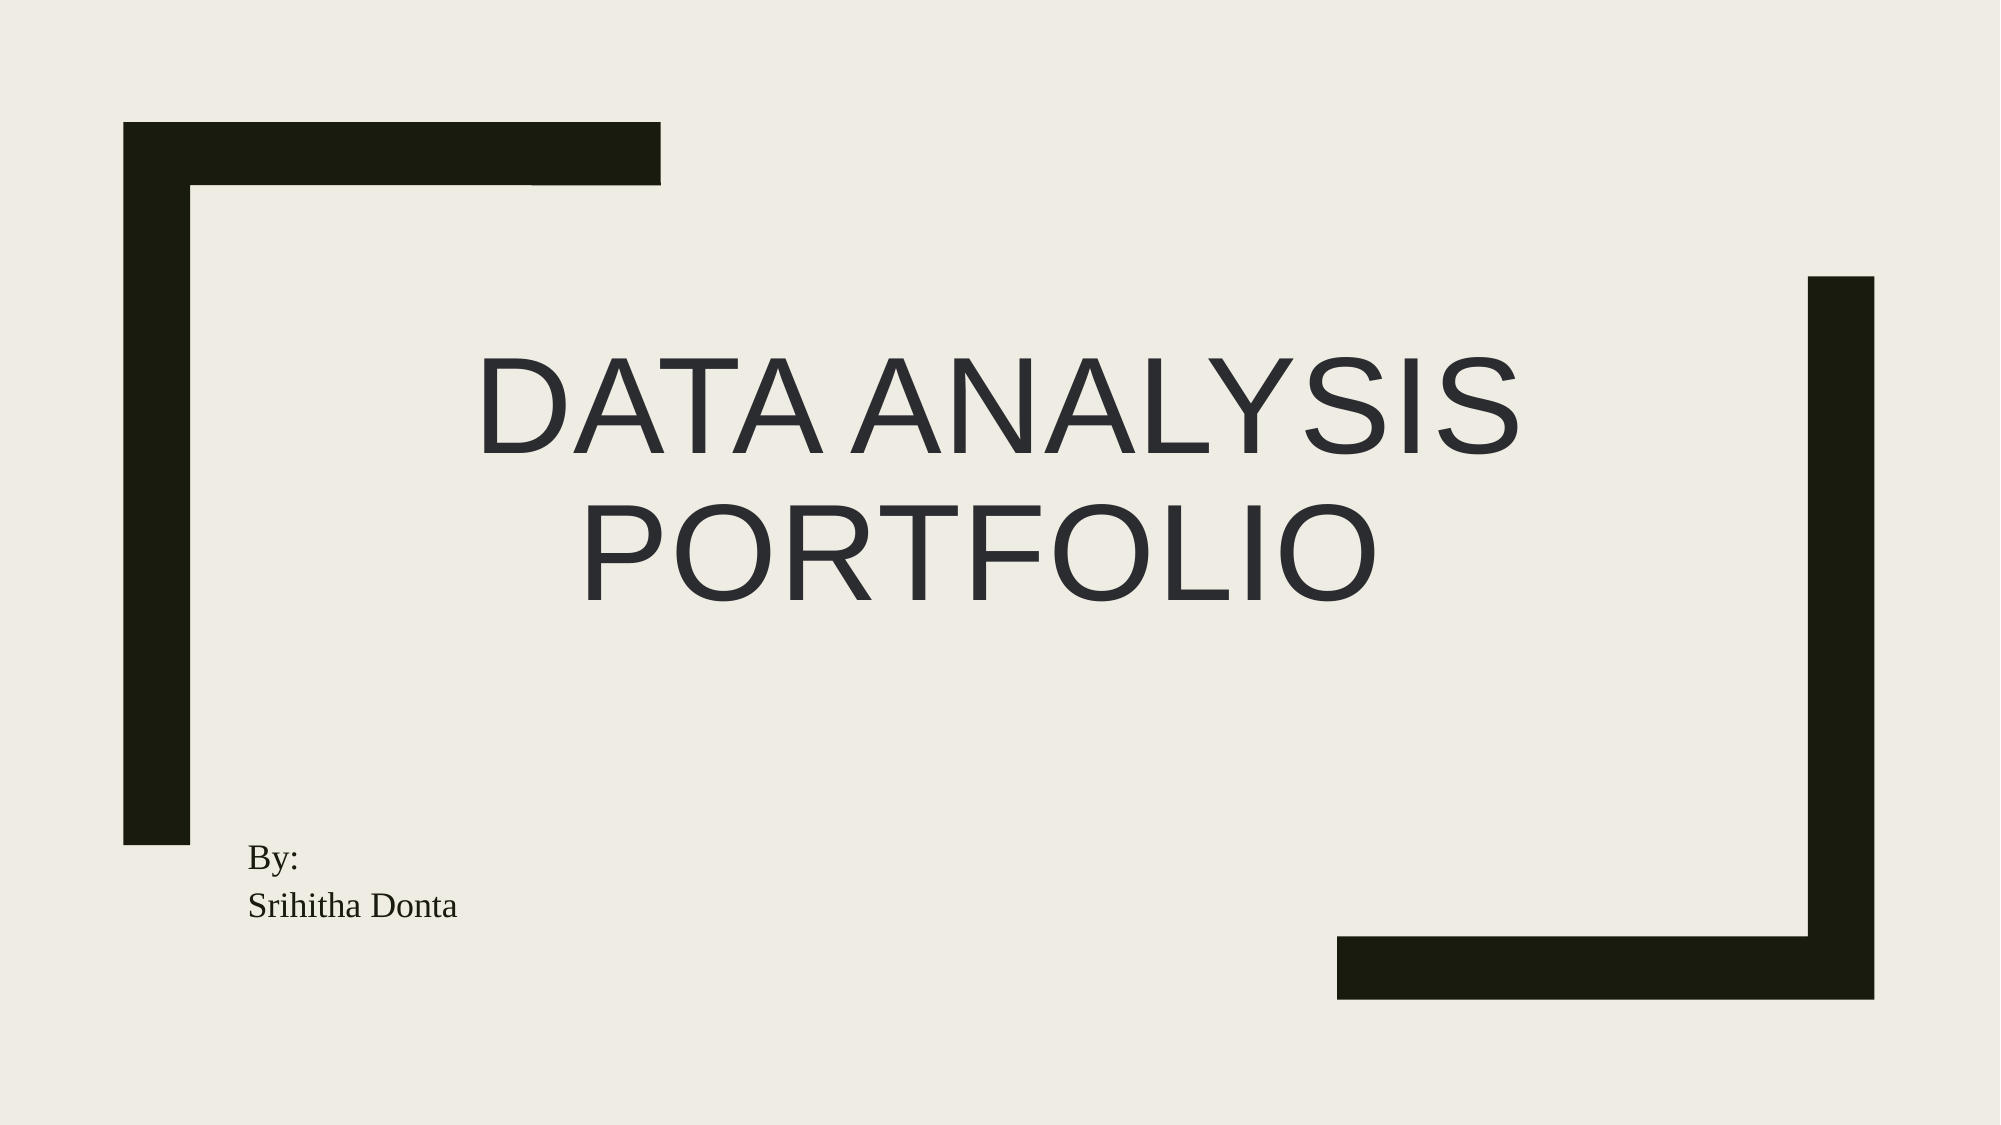

# DATA ANALYSIS PORTFOLIO
By:
Srihitha Donta